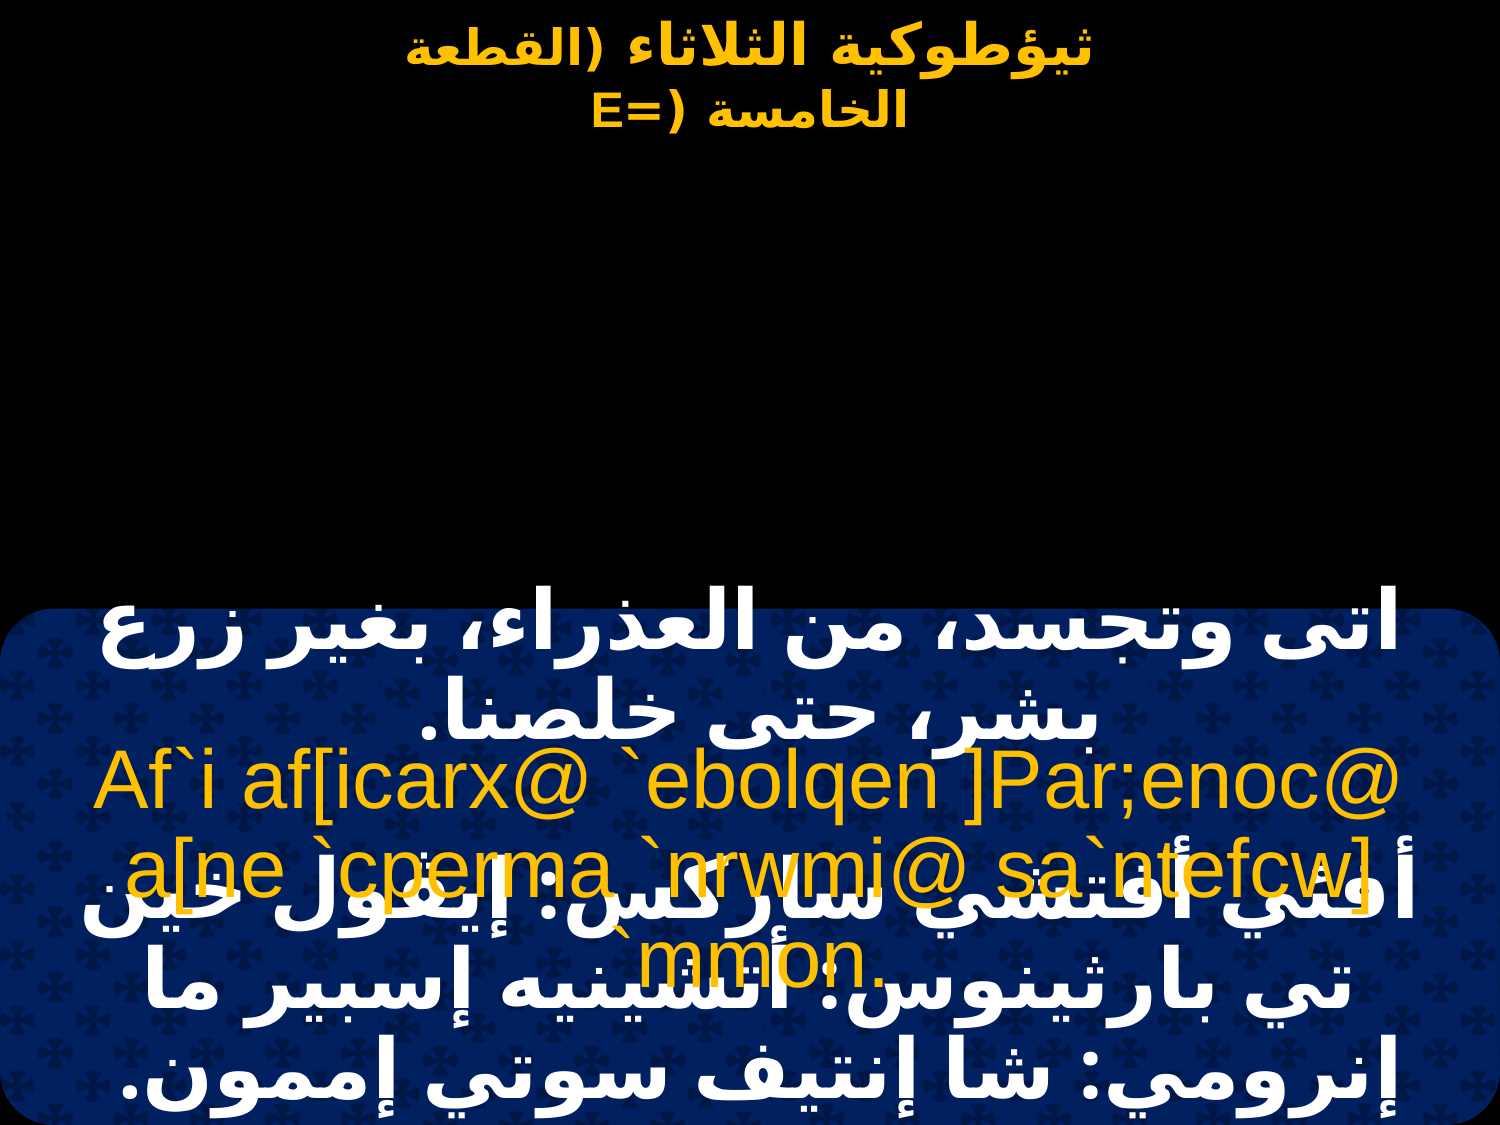

اتى وتجسد، من العذراء، بغير زرع بشر، حتى خلصنا.
Af`i af[icarx@ `ebolqen ]Par;enoc@ a[ne `cperma `nrwmi@ sa`ntefcw] `mmon.
أفئي أفتشي ساركس: إيڤول خين تي بارثينوس: أتشينيه إسبير ما إنرومي: شا إنتيف سوتي إممون.